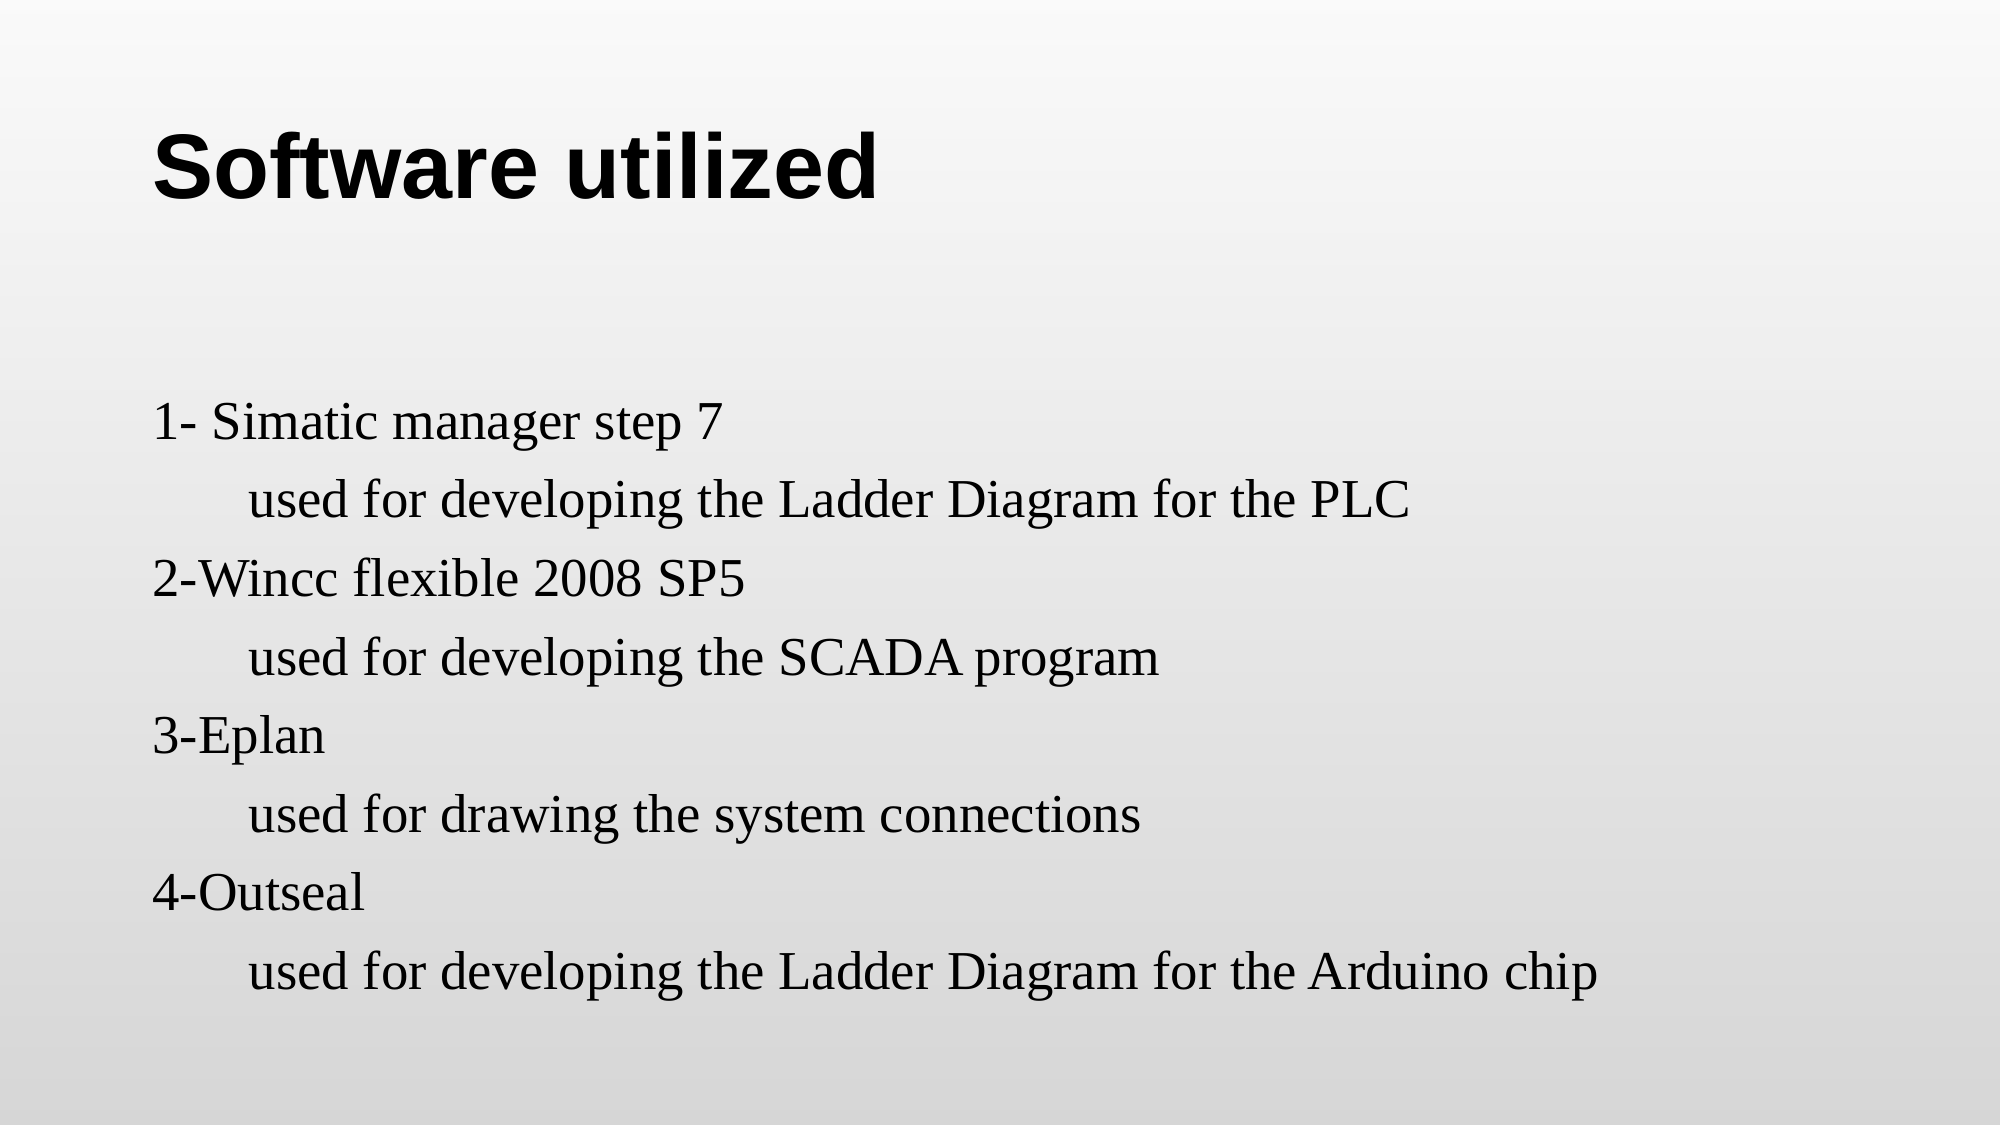

# Software utilized

1- Simatic manager step 7
       used for developing the Ladder Diagram for the PLC
2-Wincc flexible 2008 SP5
       used for developing the SCADA program
3-Eplan
       used for drawing the system connections
4-Outseal
       used for developing the Ladder Diagram for the Arduino chip